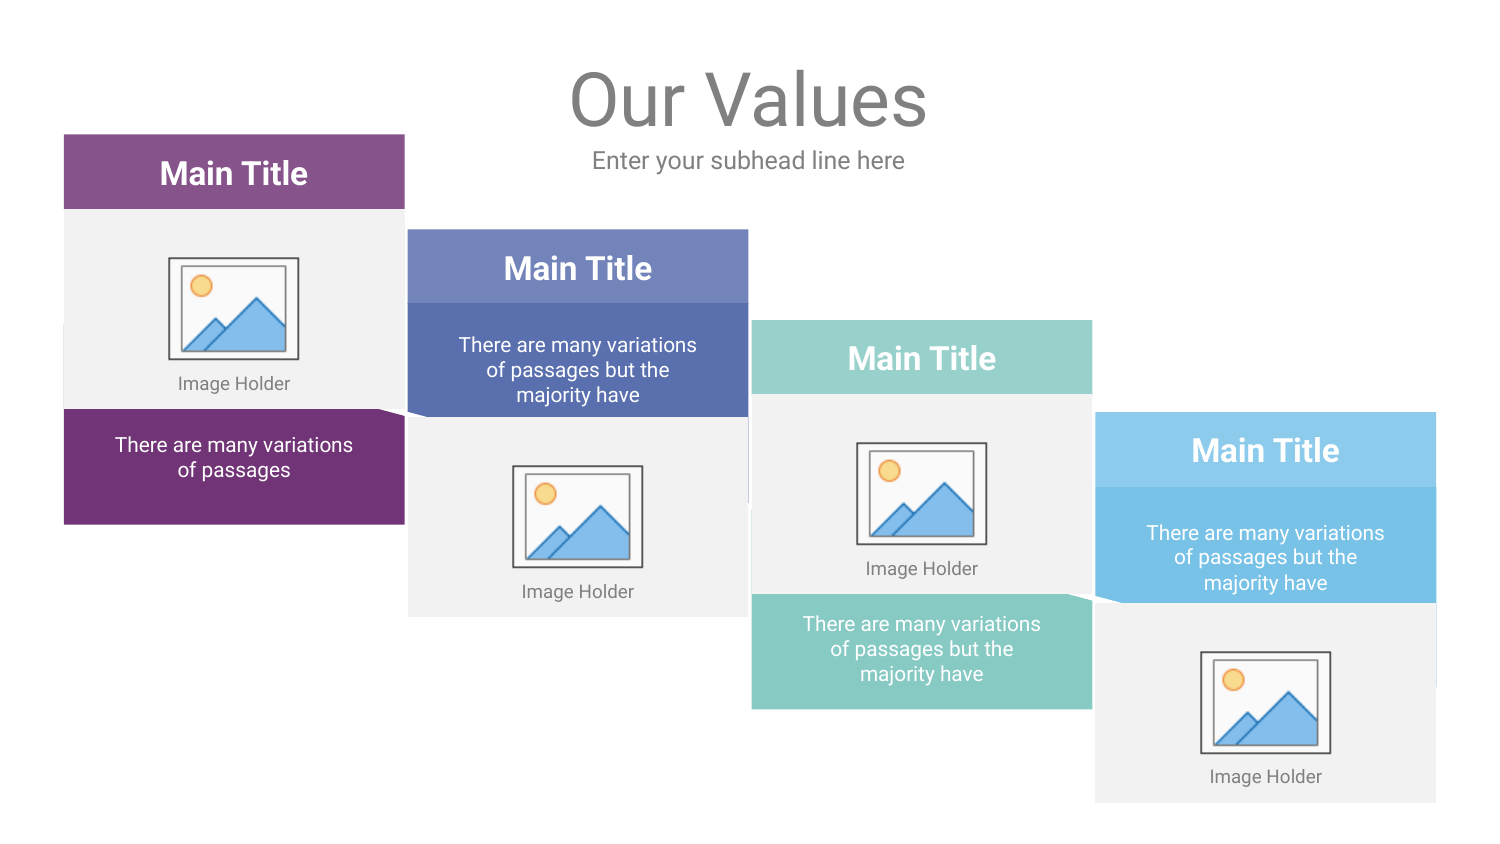

# Our Values
Main Title
Enter your subhead line here

Main Title

Main Title

There are many variations of passages but the majority have

Main Title

There are many variations of passages

There are many variations of passages but the majority have

There are many variations of passages but the majority have